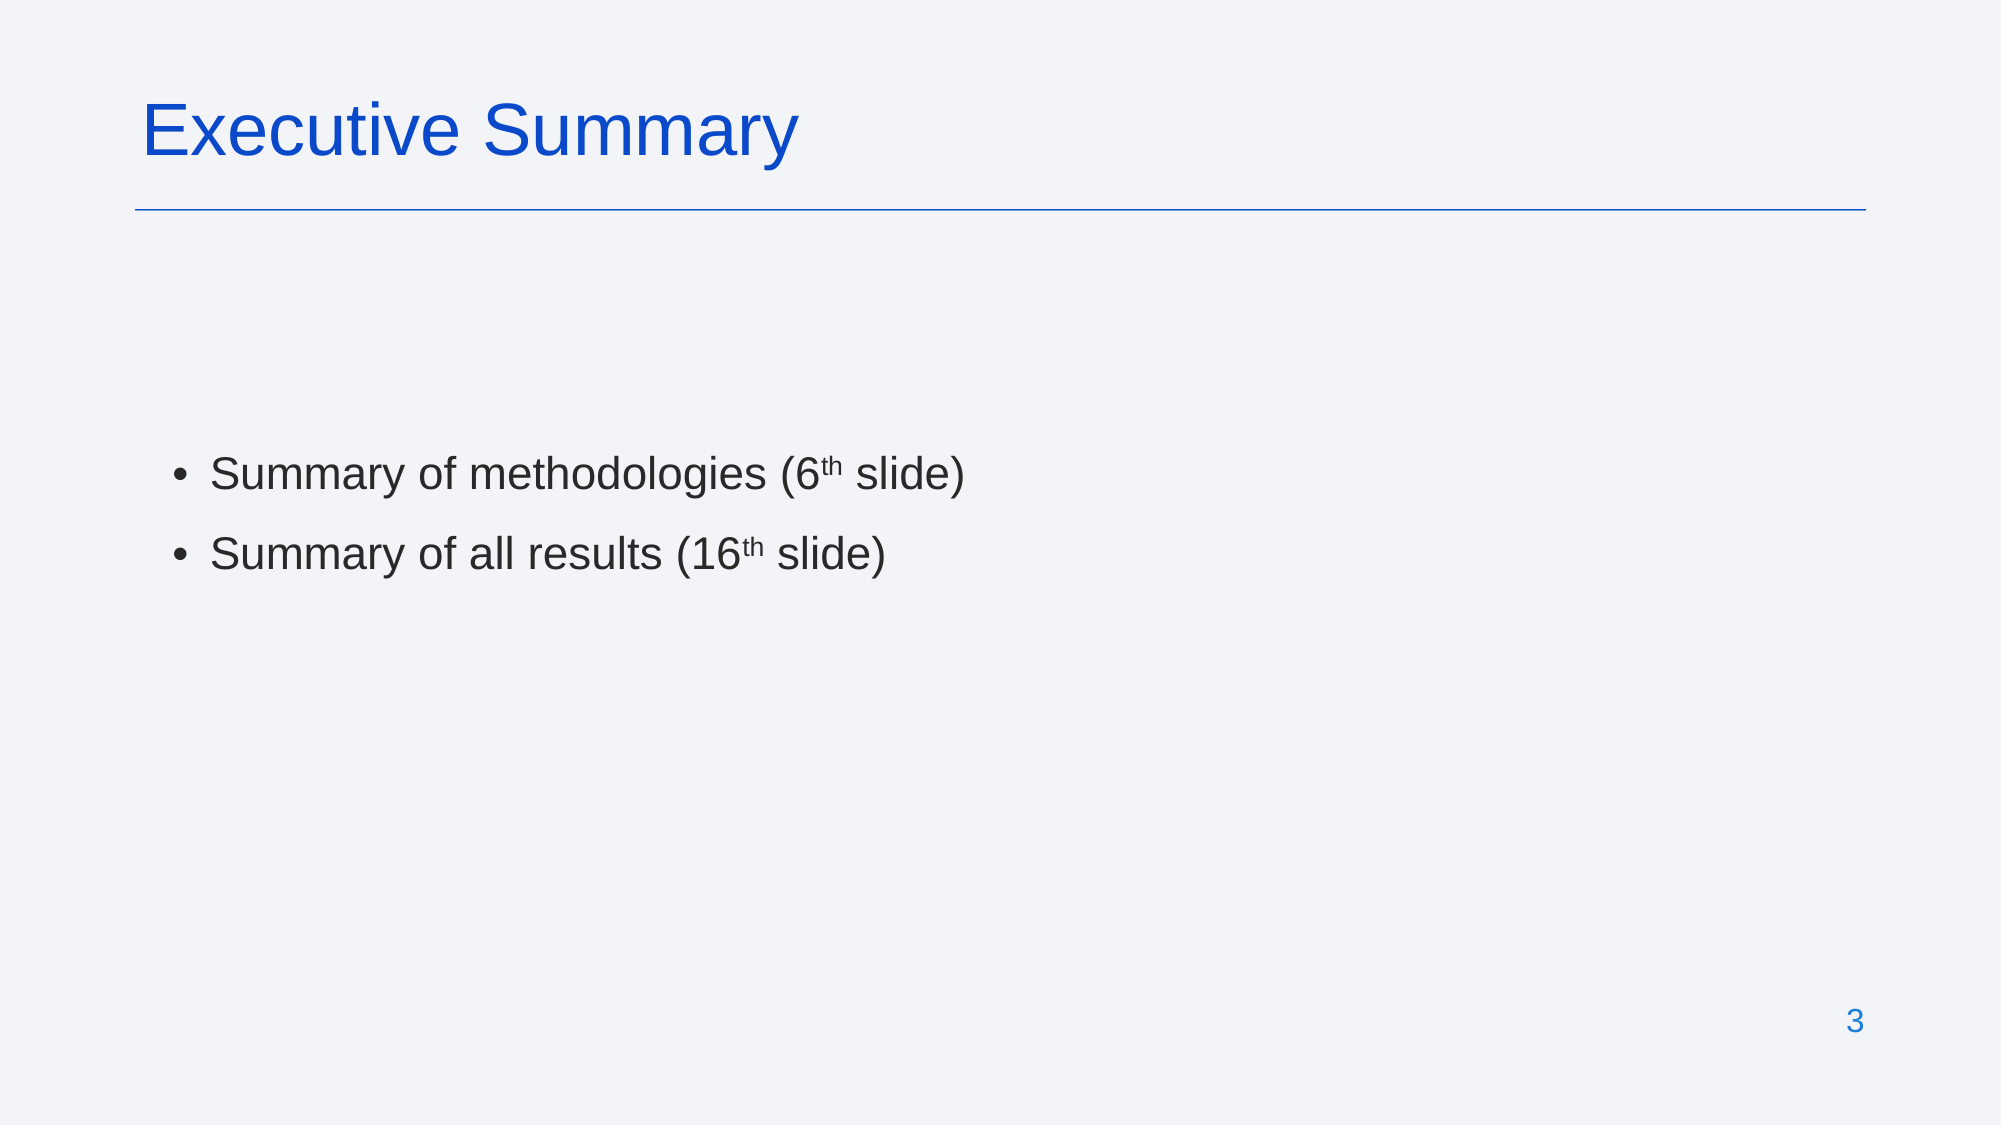

Executive Summary
Summary of methodologies (6th slide)
Summary of all results (16th slide)
3